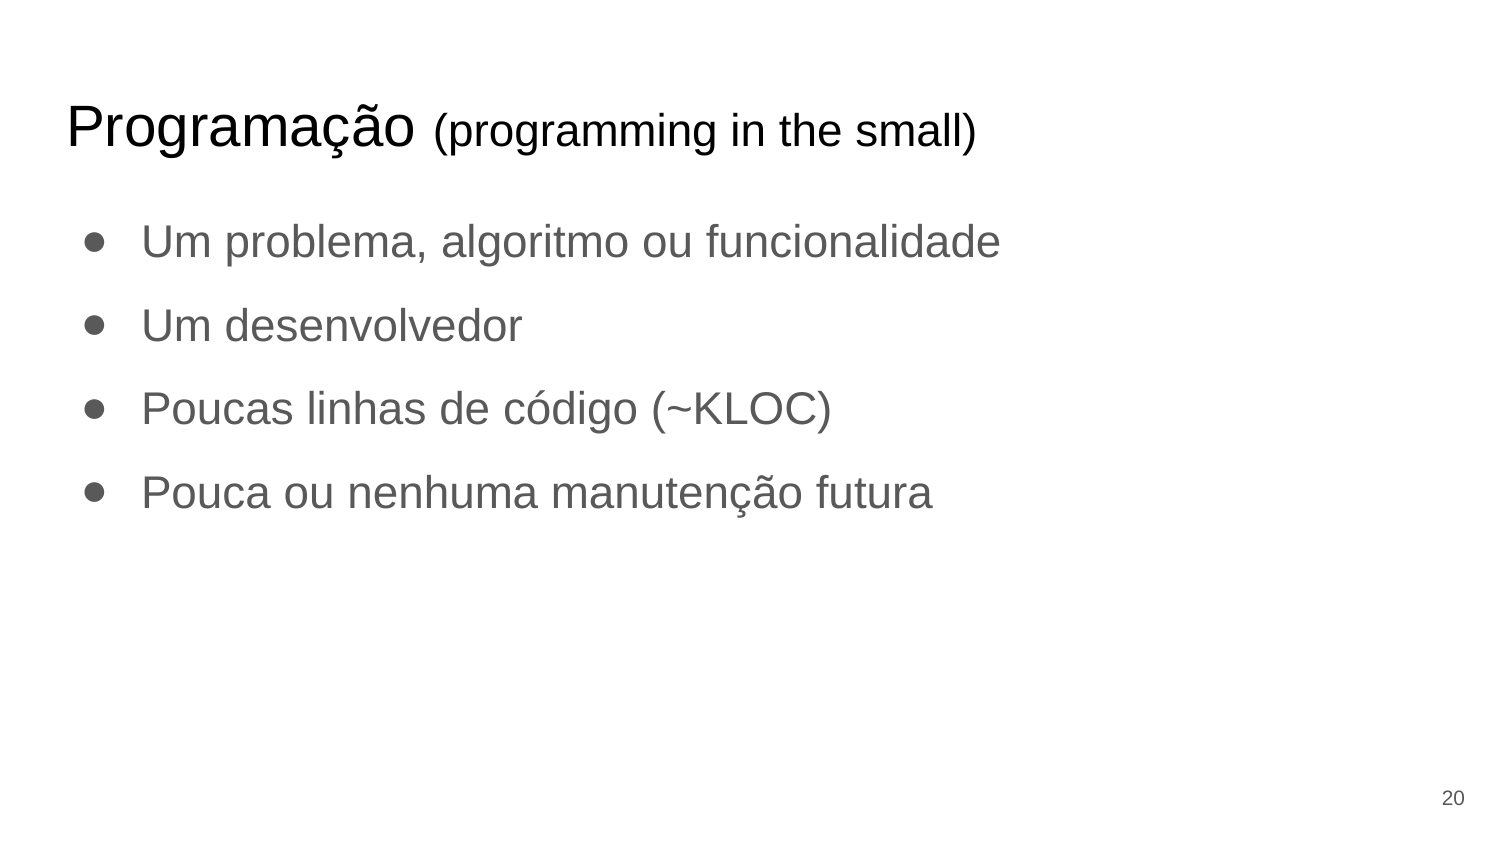

# Programação (programming in the small)
Um problema, algoritmo ou funcionalidade
Um desenvolvedor
Poucas linhas de código (~KLOC)
Pouca ou nenhuma manutenção futura

20